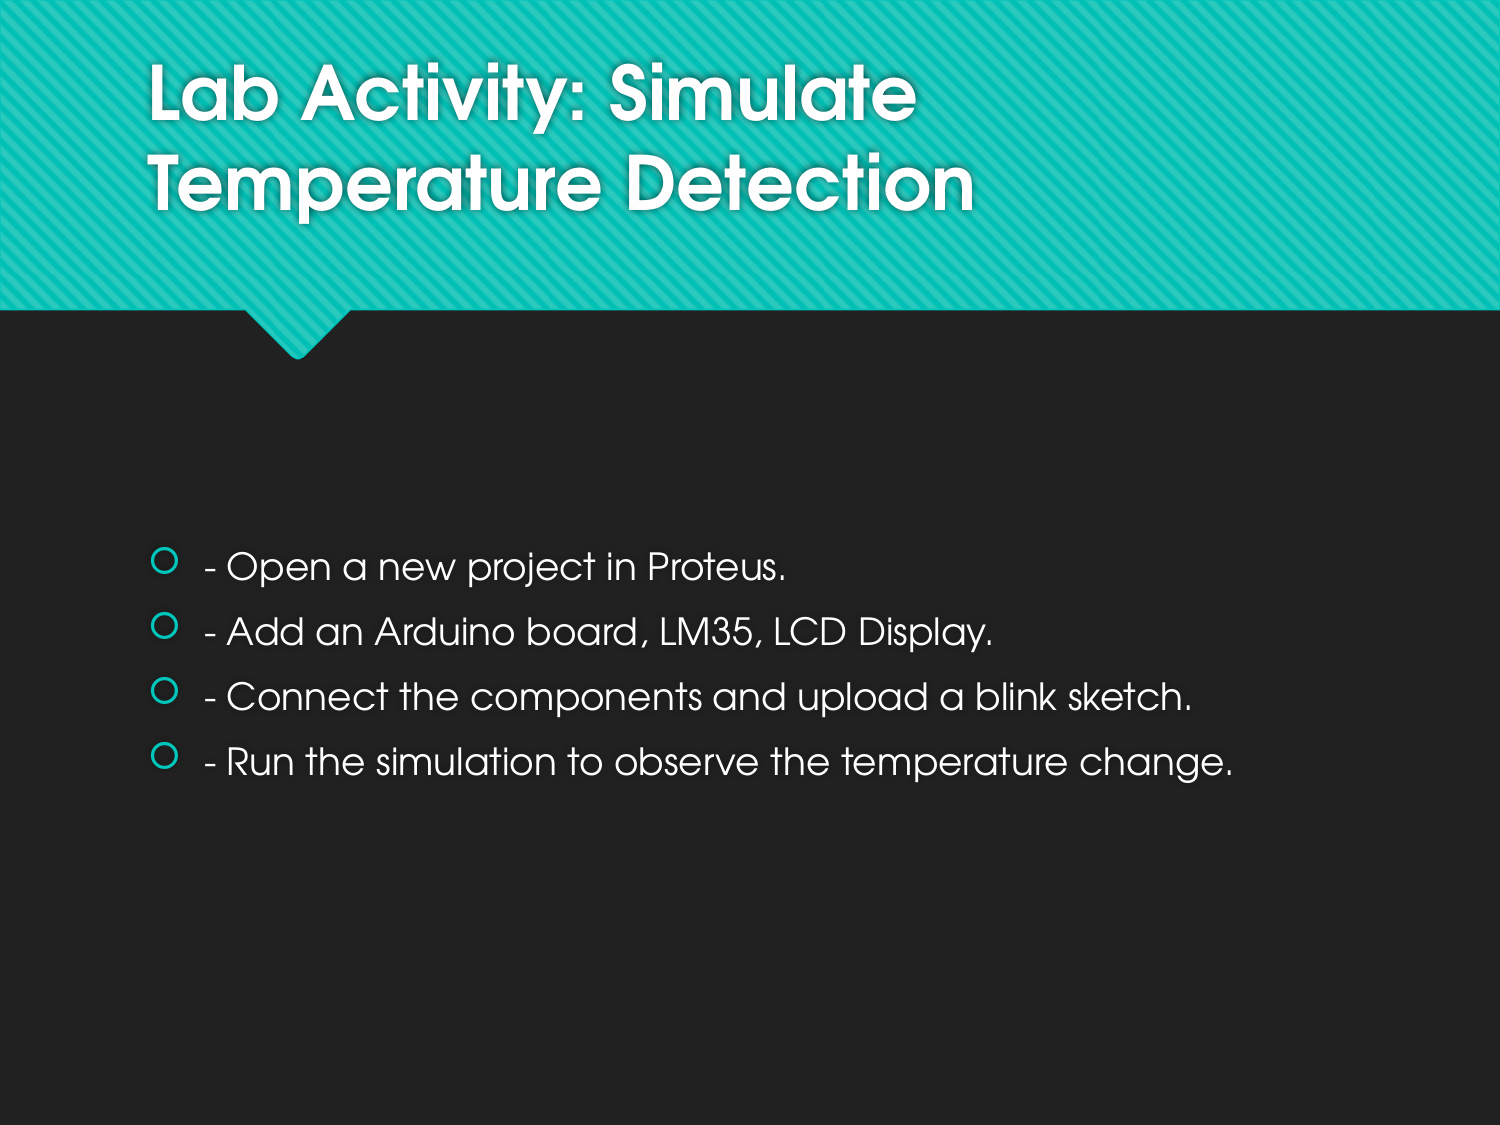

# Lab Activity: Simulate Temperature Detection
- Open a new project in Proteus.
- Add an Arduino board, LM35, LCD Display.
- Connect the components and upload a blink sketch.
- Run the simulation to observe the temperature change.